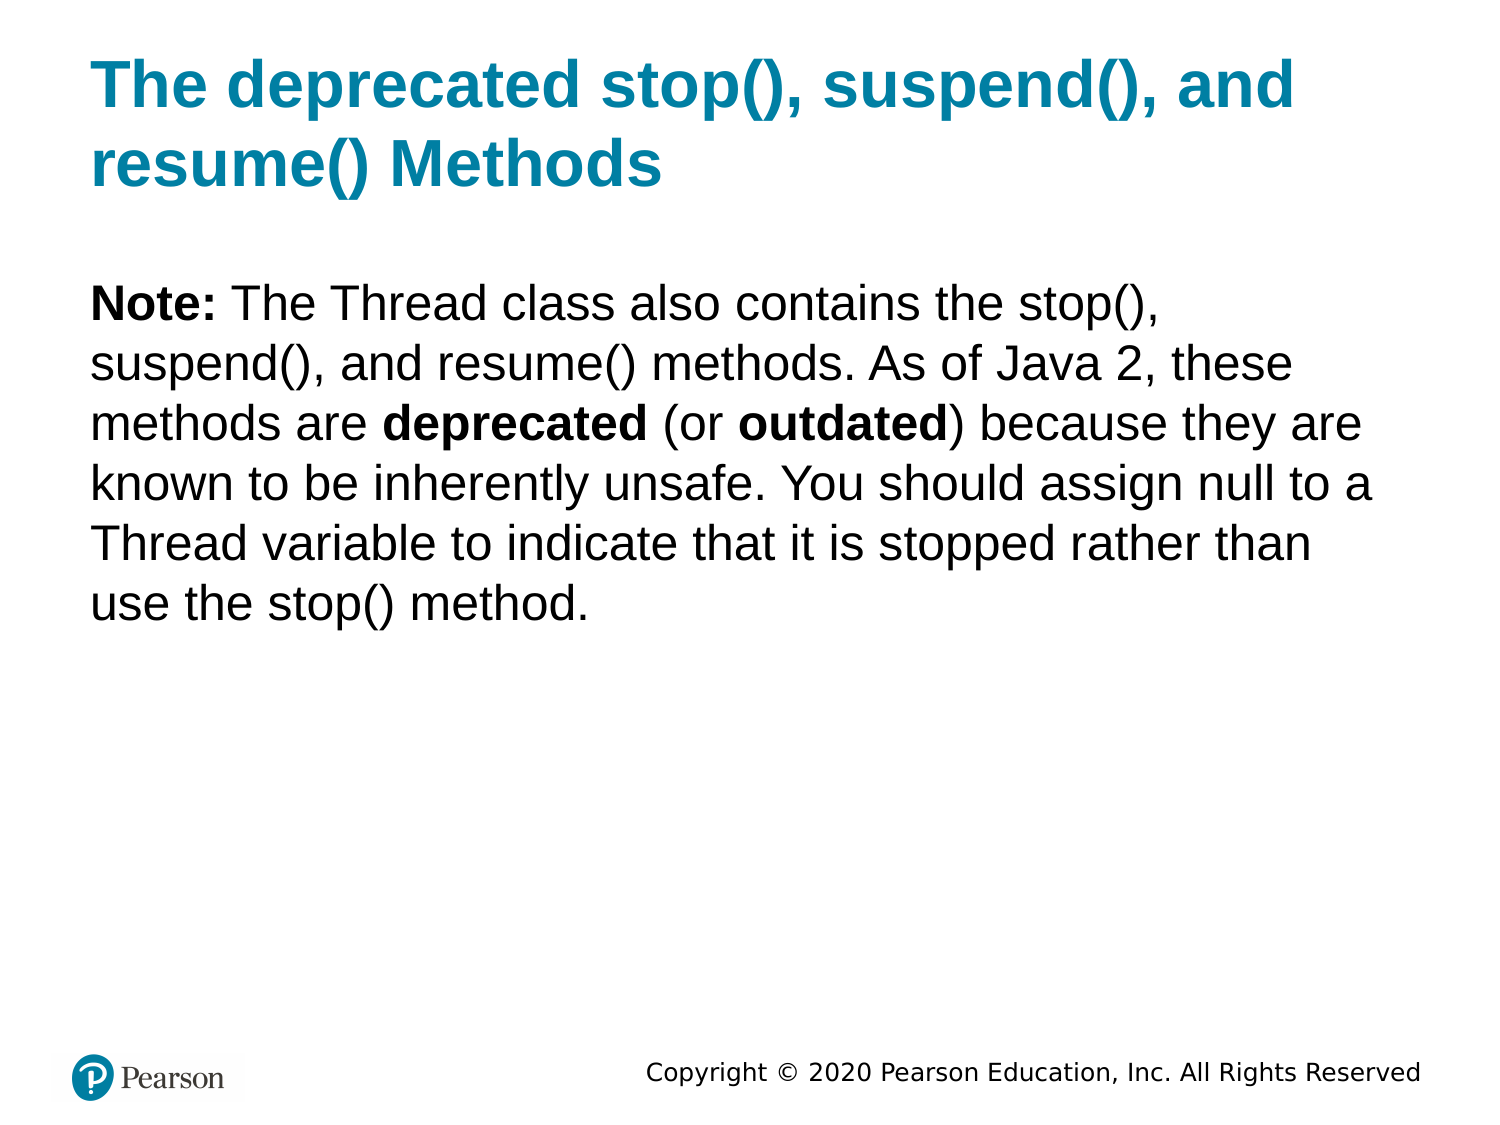

# The deprecated stop(), suspend(), and resume() Methods
Note: The Thread class also contains the stop(), suspend(), and resume() methods. As of Java 2, these methods are deprecated (or outdated) because they are known to be inherently unsafe. You should assign null to a Thread variable to indicate that it is stopped rather than use the stop() method.